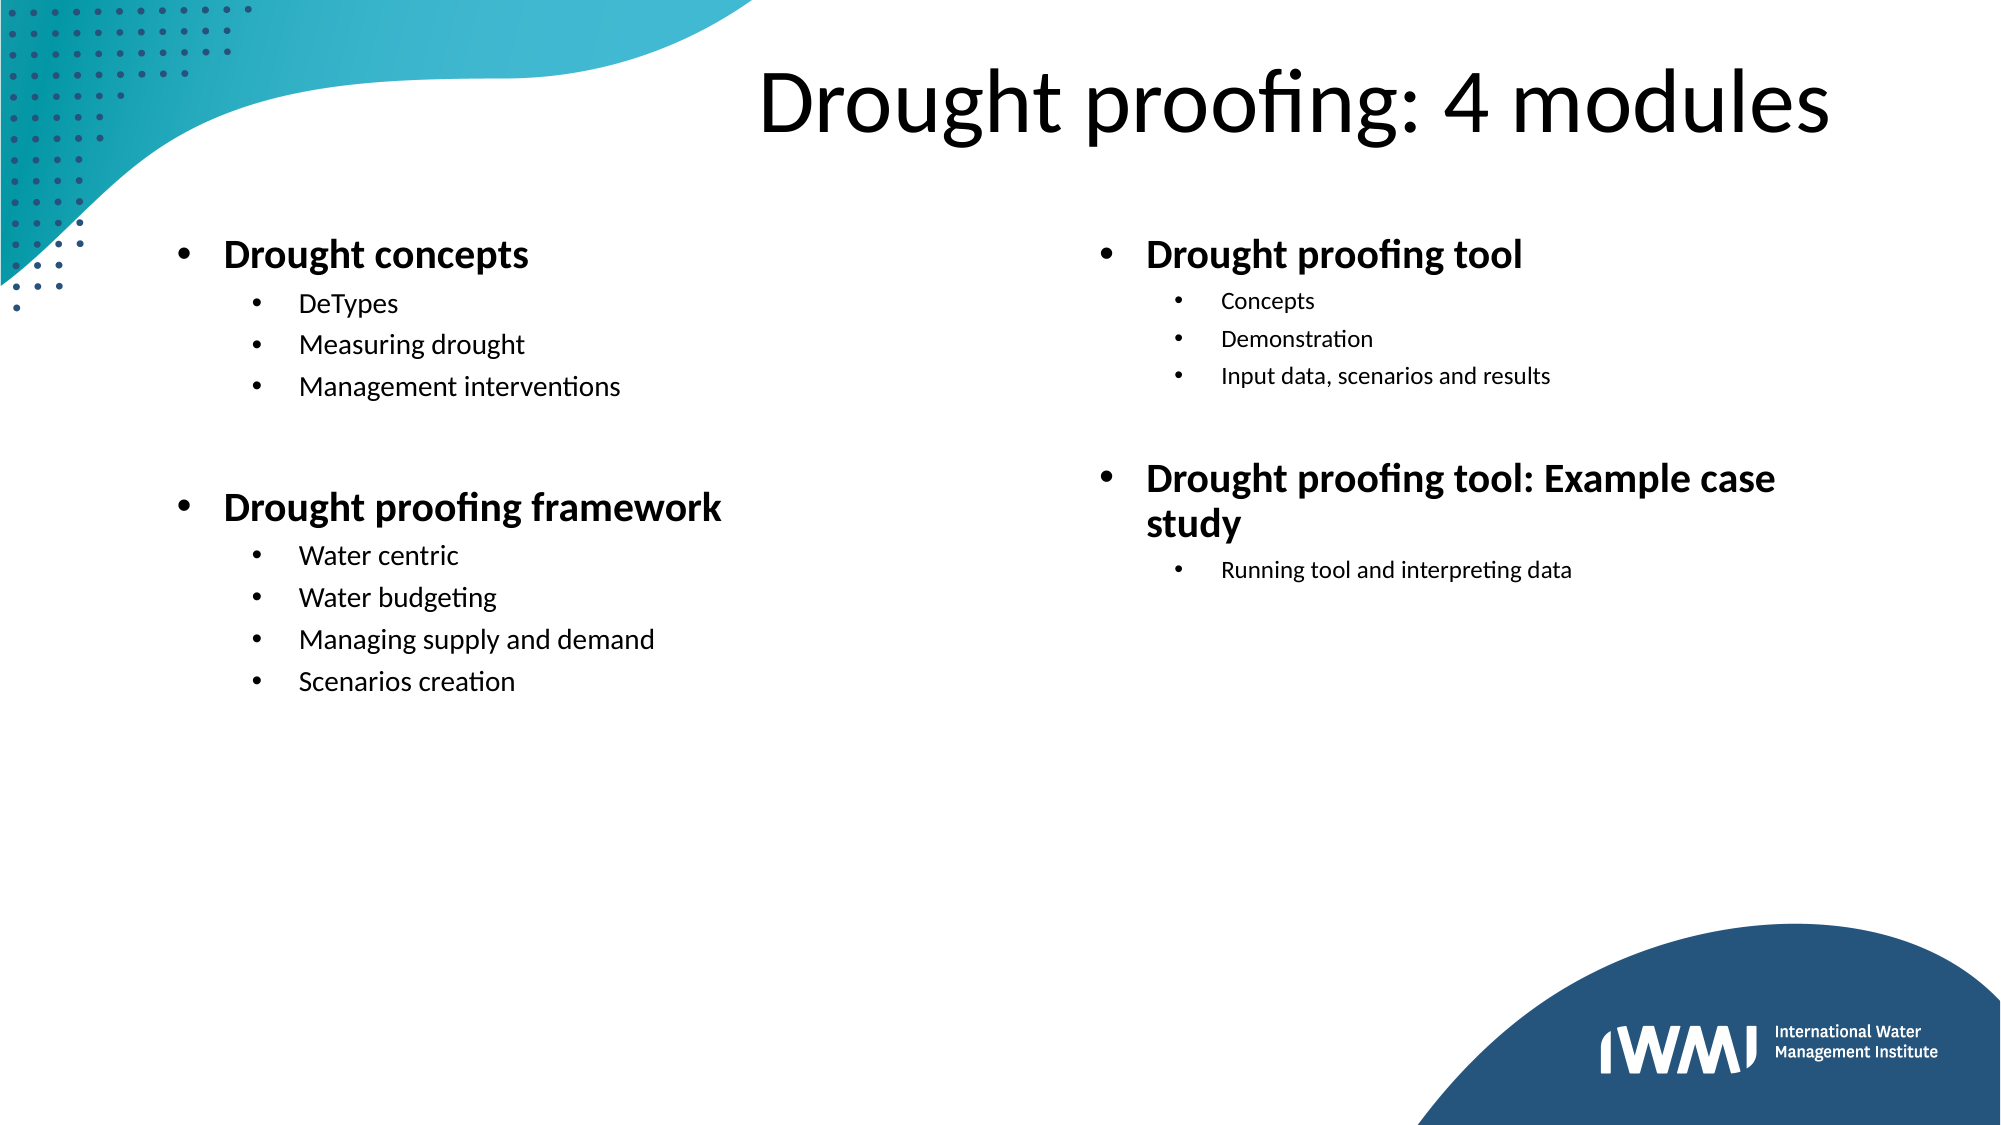

# Drought proofing: 4 modules
Drought concepts
DeTypes
Measuring drought
Management interventions

Drought proofing framework
Water centric
Water budgeting
Managing supply and demand
Scenarios creation

Drought proofing tool
Concepts
Demonstration
Input data, scenarios and results

Drought proofing tool: Example case study
Running tool and interpreting data